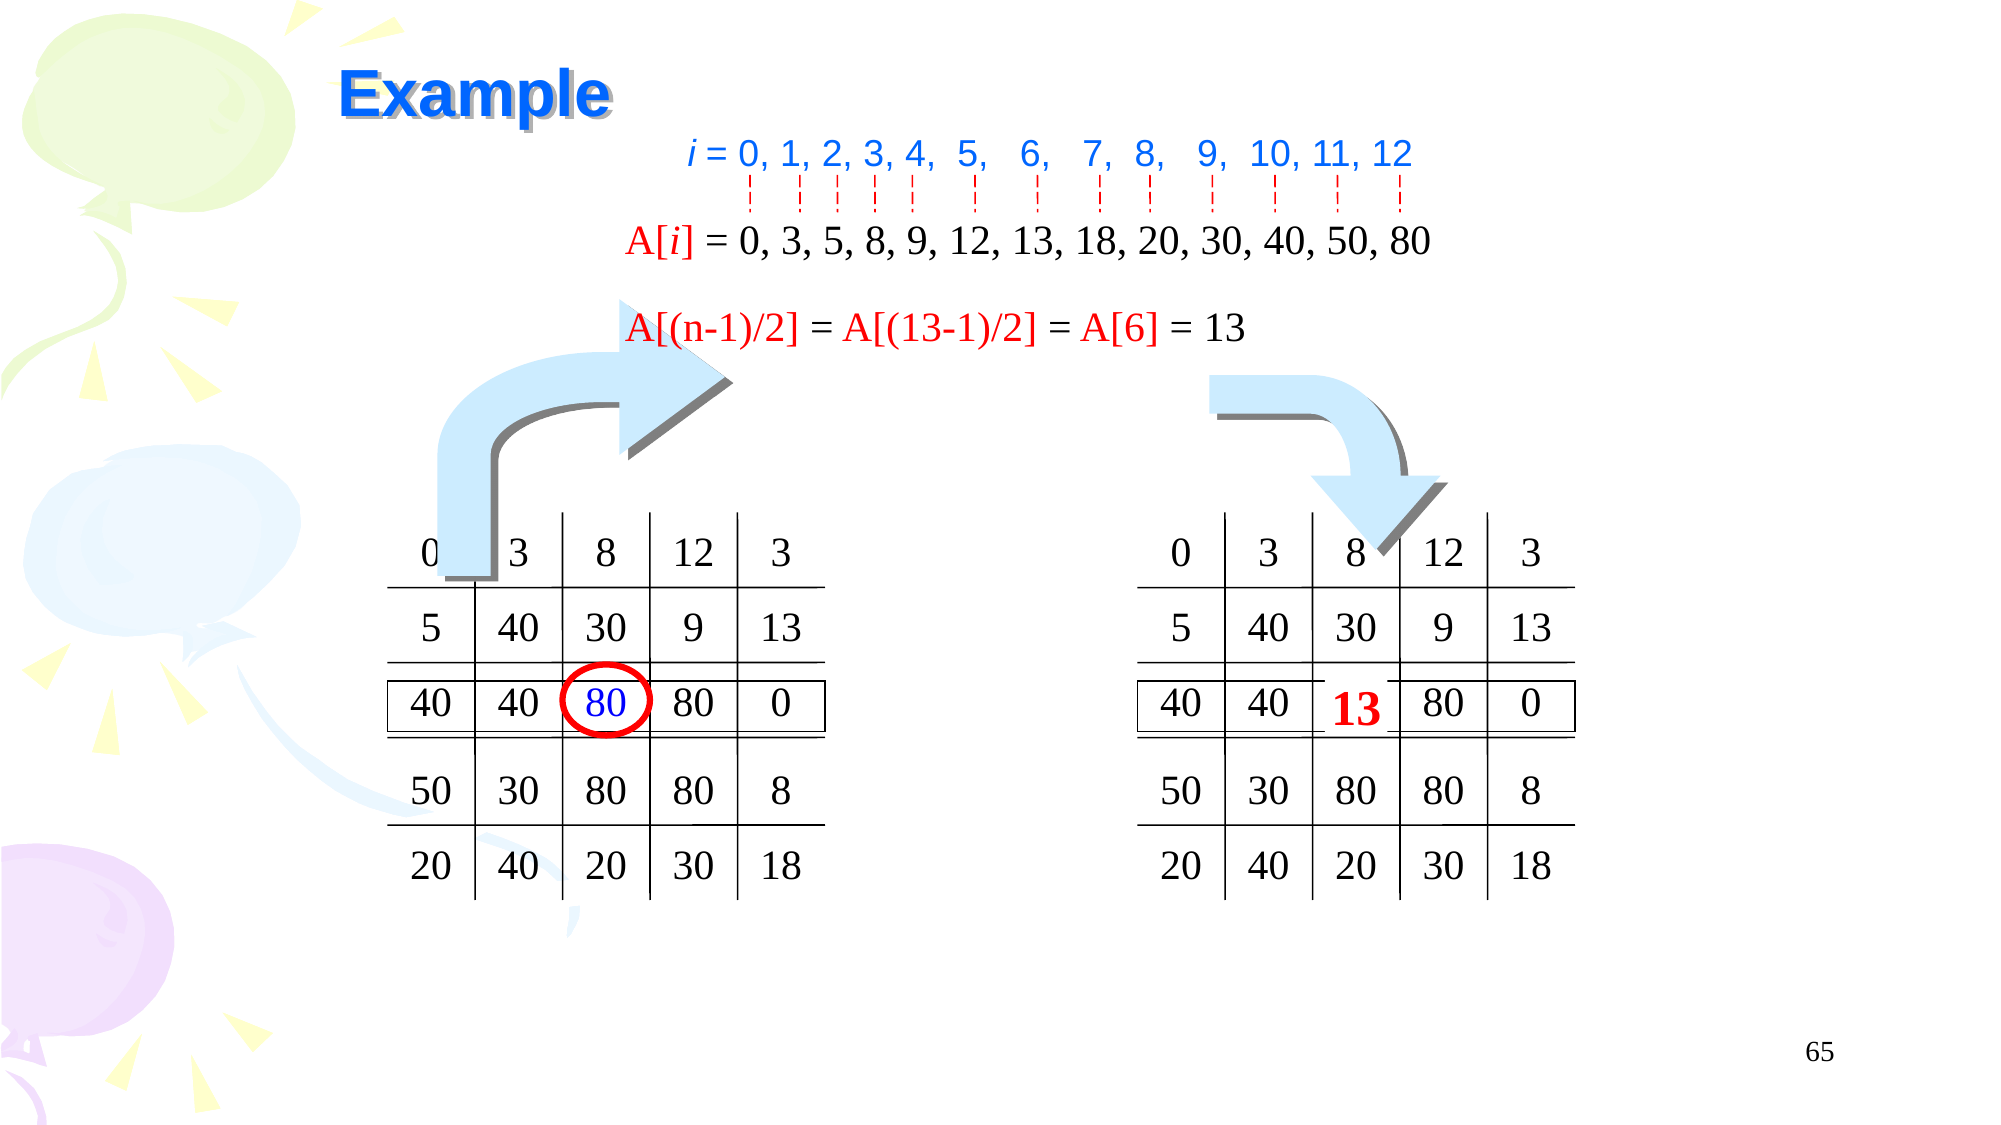

Example
i = 0, 1, 2, 3, 4,  5,   6,   7,  8,   9,  10, 11, 12

A[i] = 0, 3, 5, 8, 9, 12, 13, 18, 20, 30, 40, 50, 80

A[(n-1)/2] = A[(13-1)/2] = A[6] = 13

0
5
40
50
20
3
40
40
30
40
8
30
80
80
20
12
9
80
80
30
3
13
0
8
18

0
5
40
50
20
3
40
40
30
40
8
30
80
80
20
12
9
80
80
30
3
13
0
8
18

13
65